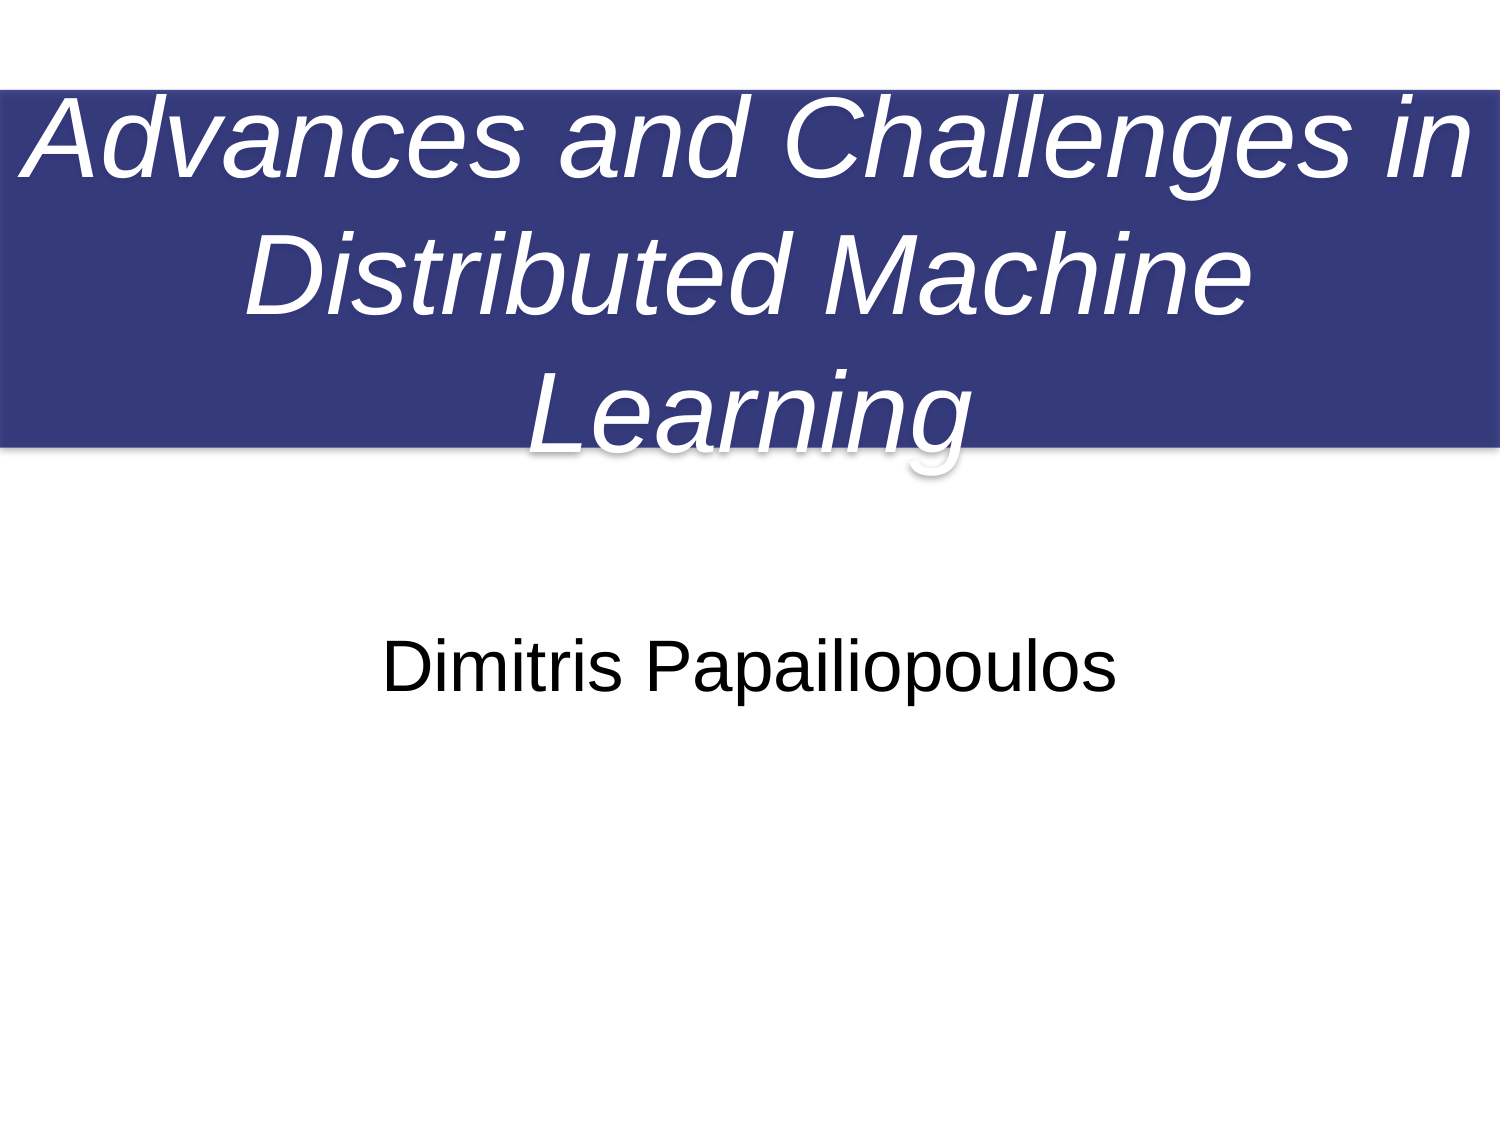

Dimitris Papailiopoulos

Advances and Challenges in Distributed Machine Learning